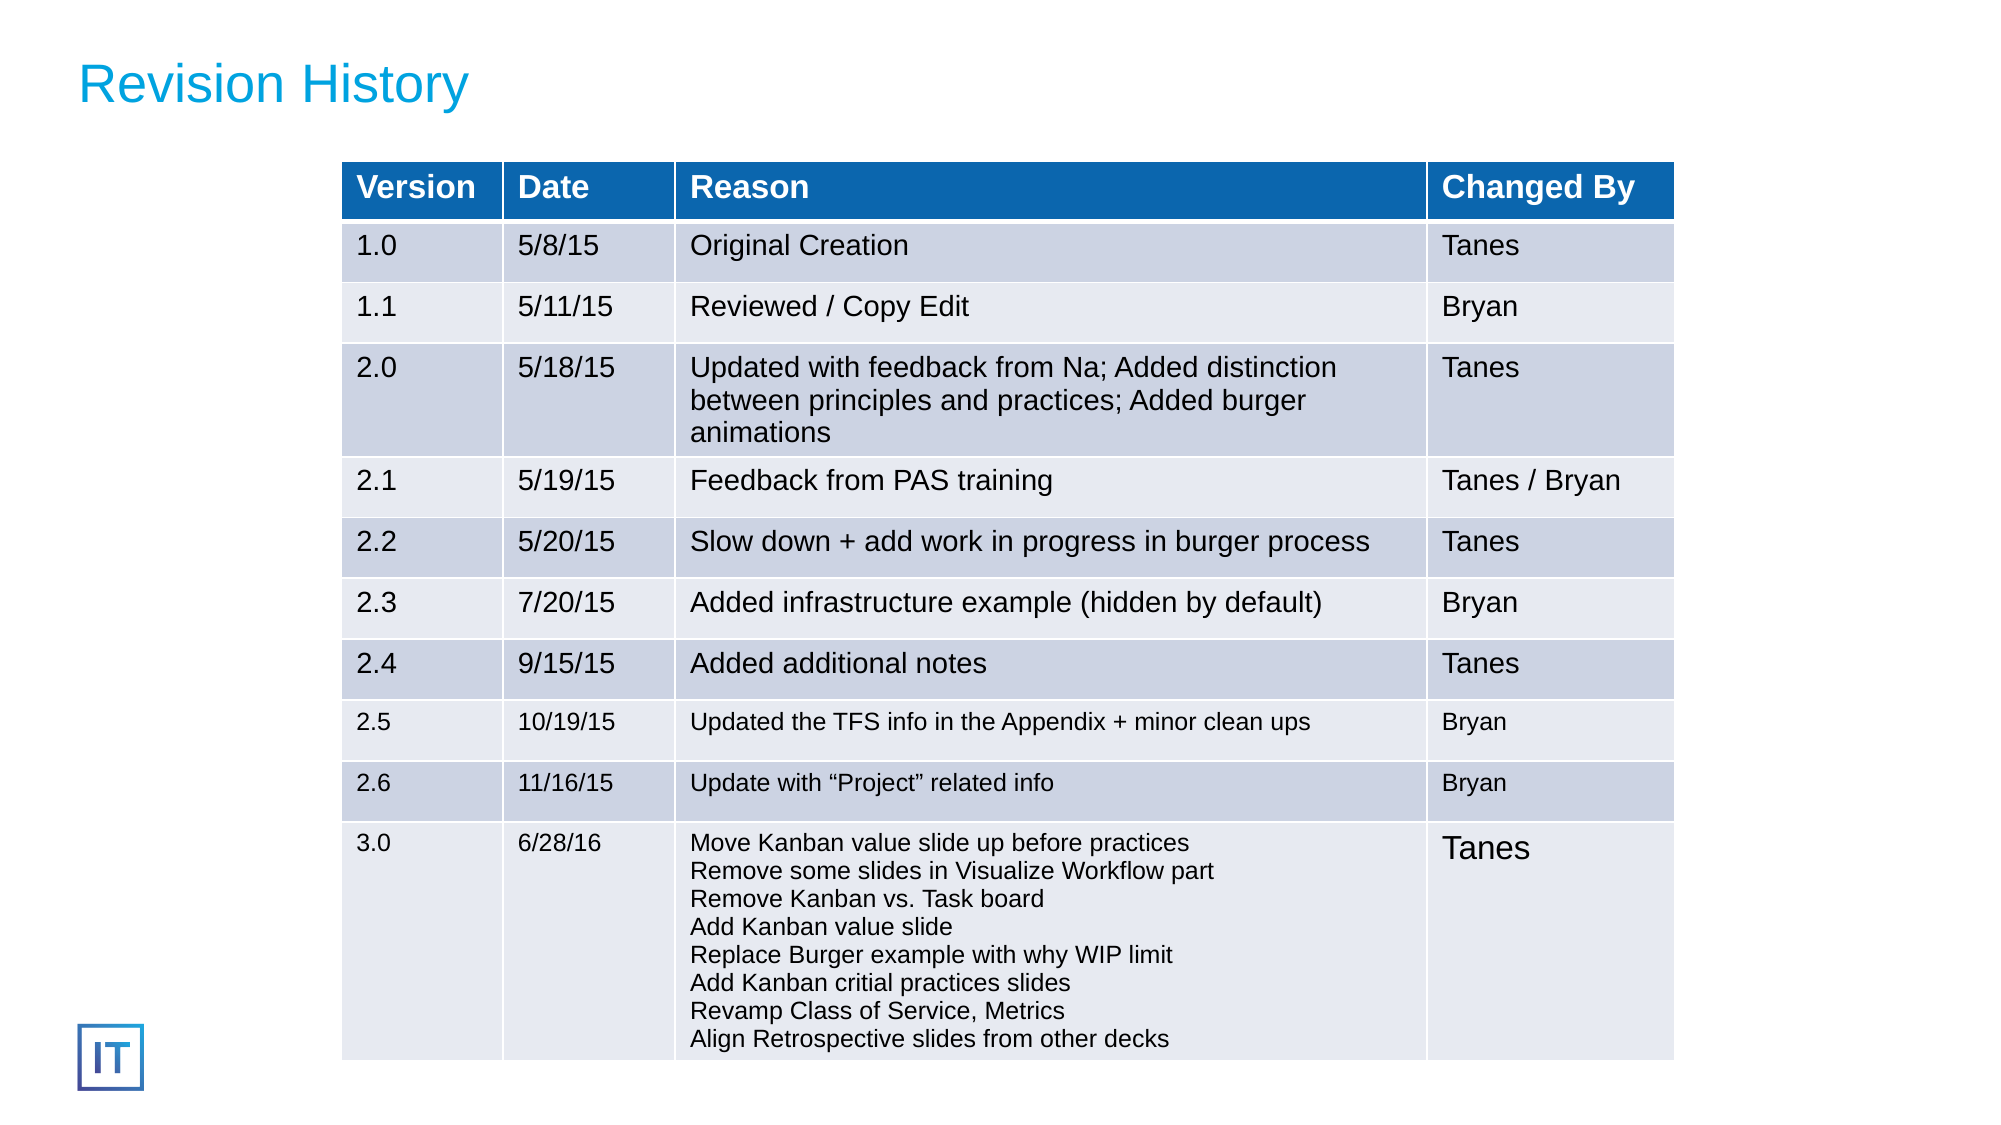

# Revision History
| Version | Date | Reason | Changed By |
| --- | --- | --- | --- |
| 1.0 | 5/8/15 | Original Creation | Tanes |
| 1.1 | 5/11/15 | Reviewed / Copy Edit | Bryan |
| 2.0 | 5/18/15 | Updated with feedback from Na; Added distinction between principles and practices; Added burger animations | Tanes |
| 2.1 | 5/19/15 | Feedback from PAS training | Tanes / Bryan |
| 2.2 | 5/20/15 | Slow down + add work in progress in burger process | Tanes |
| 2.3 | 7/20/15 | Added infrastructure example (hidden by default) | Bryan |
| 2.4 | 9/15/15 | Added additional notes | Tanes |
| 2.5 | 10/19/15 | Updated the TFS info in the Appendix + minor clean ups | Bryan |
| 2.6 | 11/16/15 | Update with “Project” related info | Bryan |
| 3.0 | 6/28/16 | Move Kanban value slide up before practices Remove some slides in Visualize Workflow part Remove Kanban vs. Task board Add Kanban value slide Replace Burger example with why WIP limit Add Kanban critial practices slides Revamp Class of Service, Metrics Align Retrospective slides from other decks | Tanes |